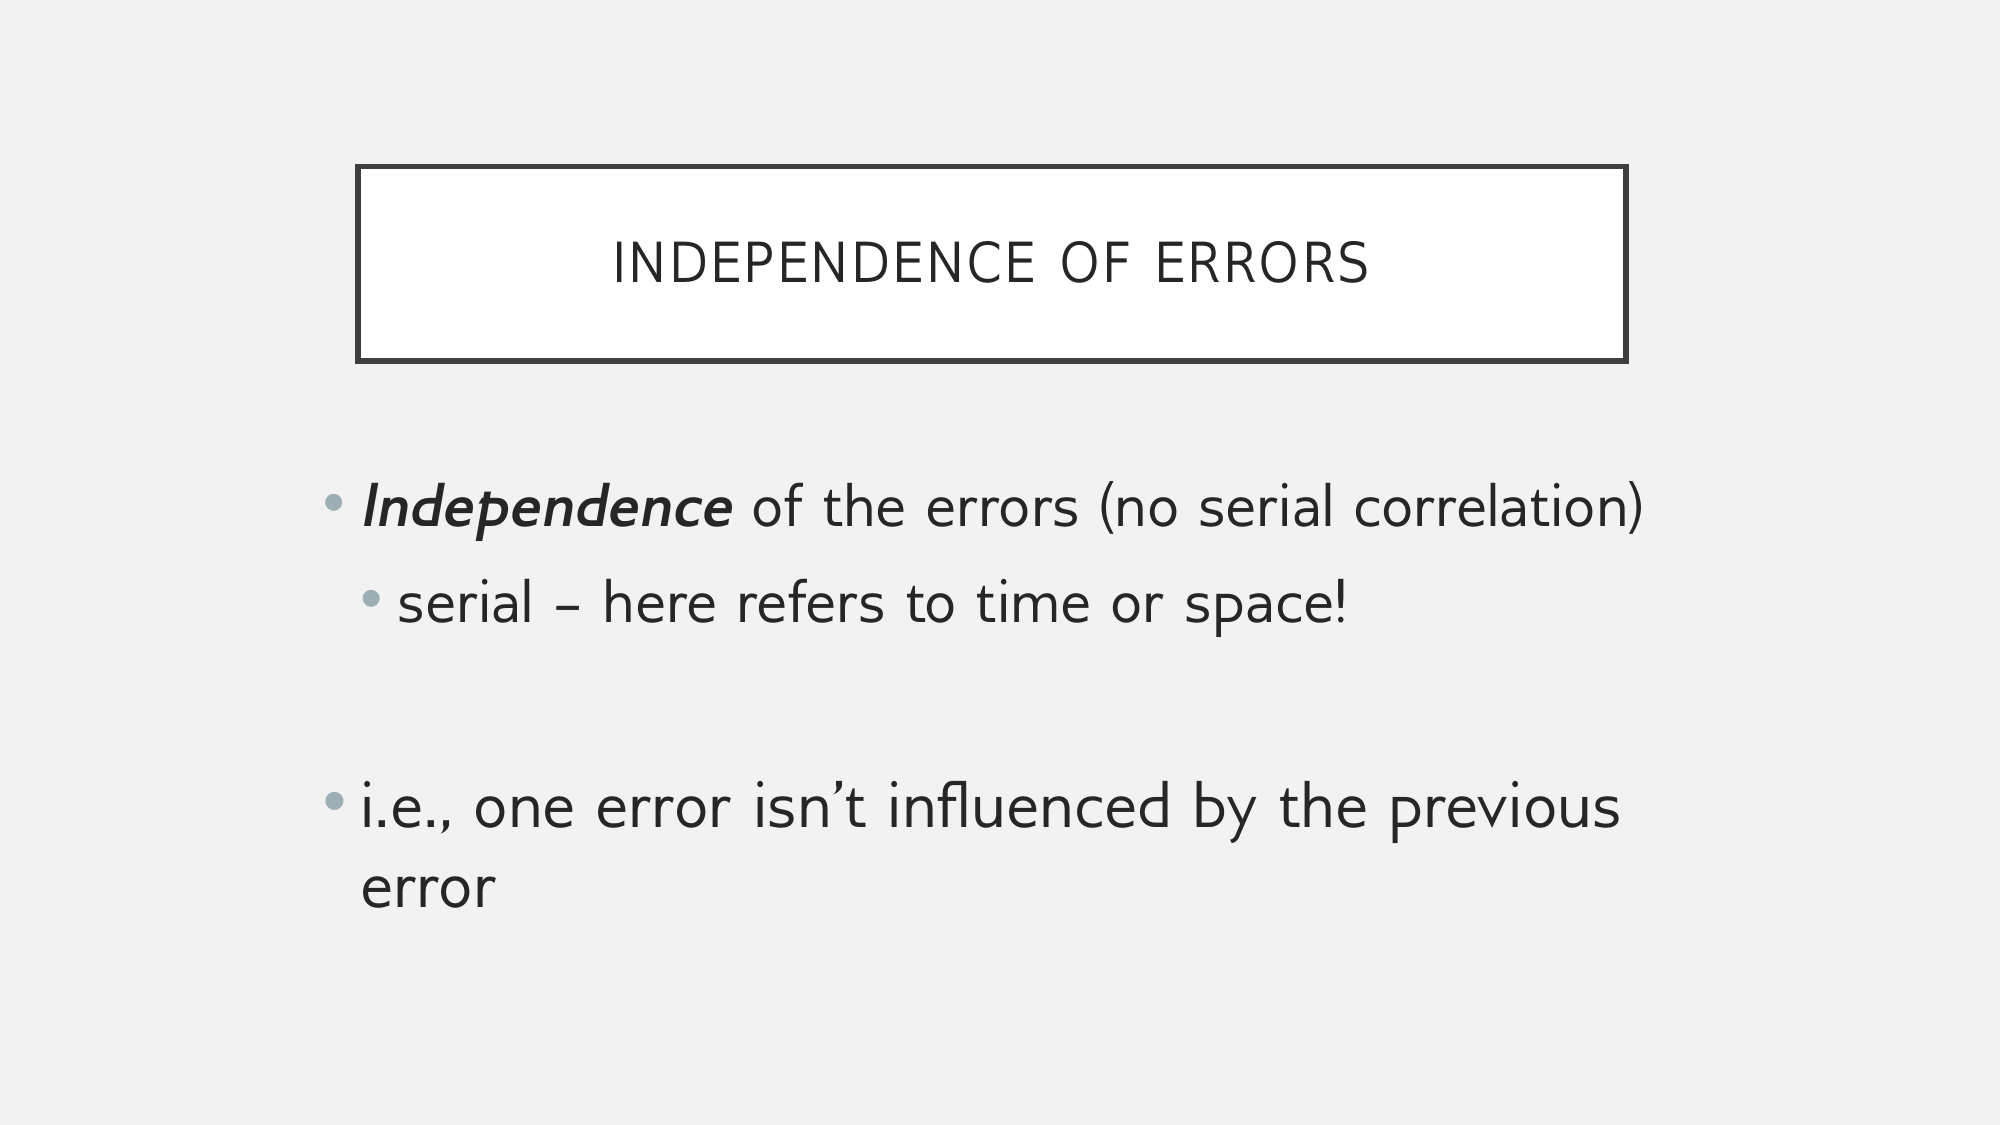

# Independence of Errors

Independence of the errors (no serial correlation)
serial – here refers to time or space!

i.e., one error isn’t influenced by the previous error